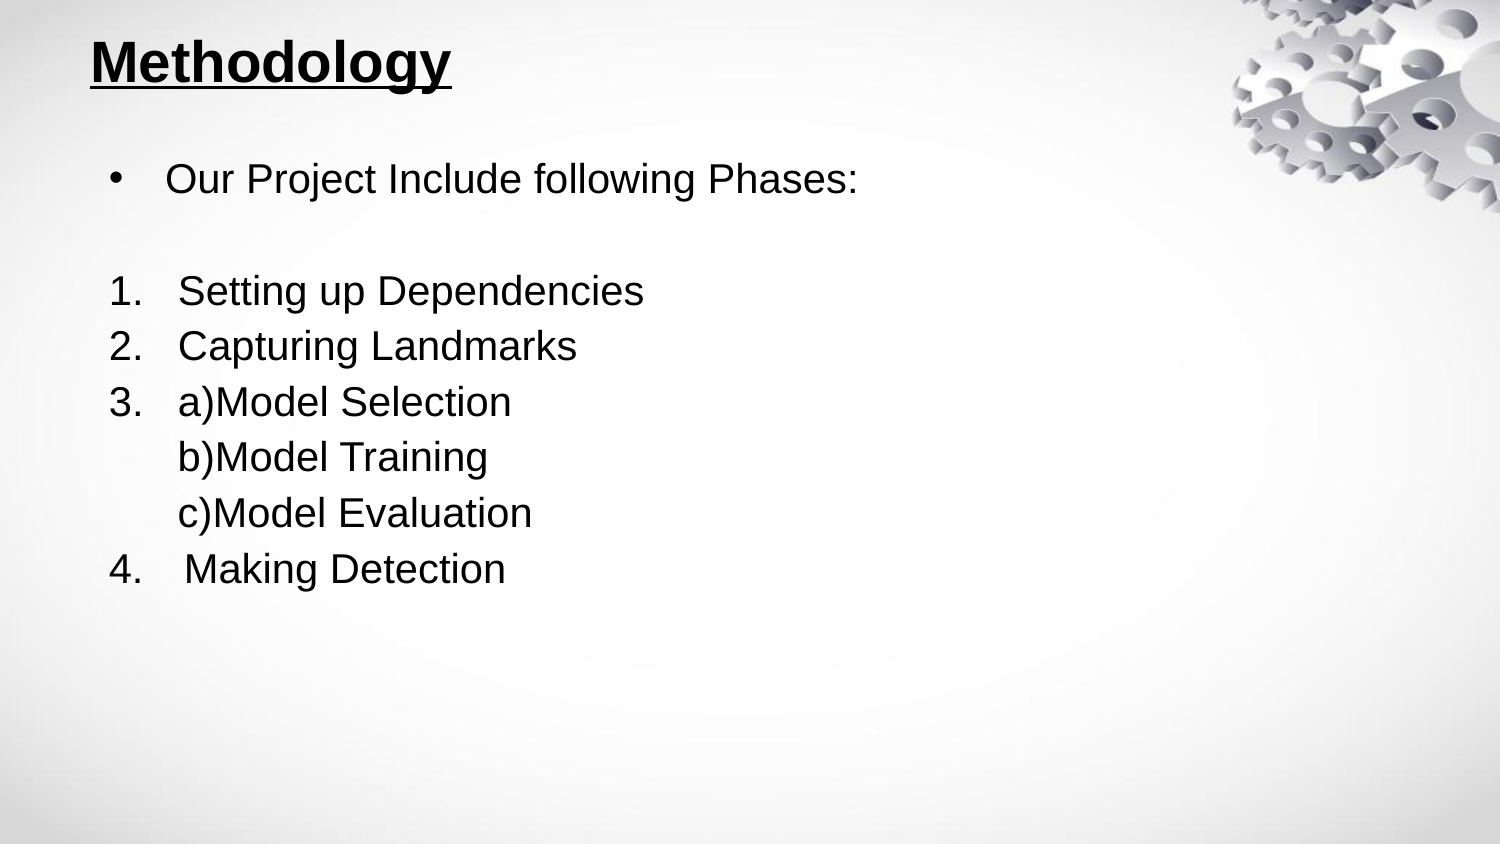

# Methodology
Our Project Include following Phases:

1.   Setting up Dependencies
2.   Capturing Landmarks
3.   a)Model Selection
      b)Model Training
      c)Model Evaluation
Making Detection